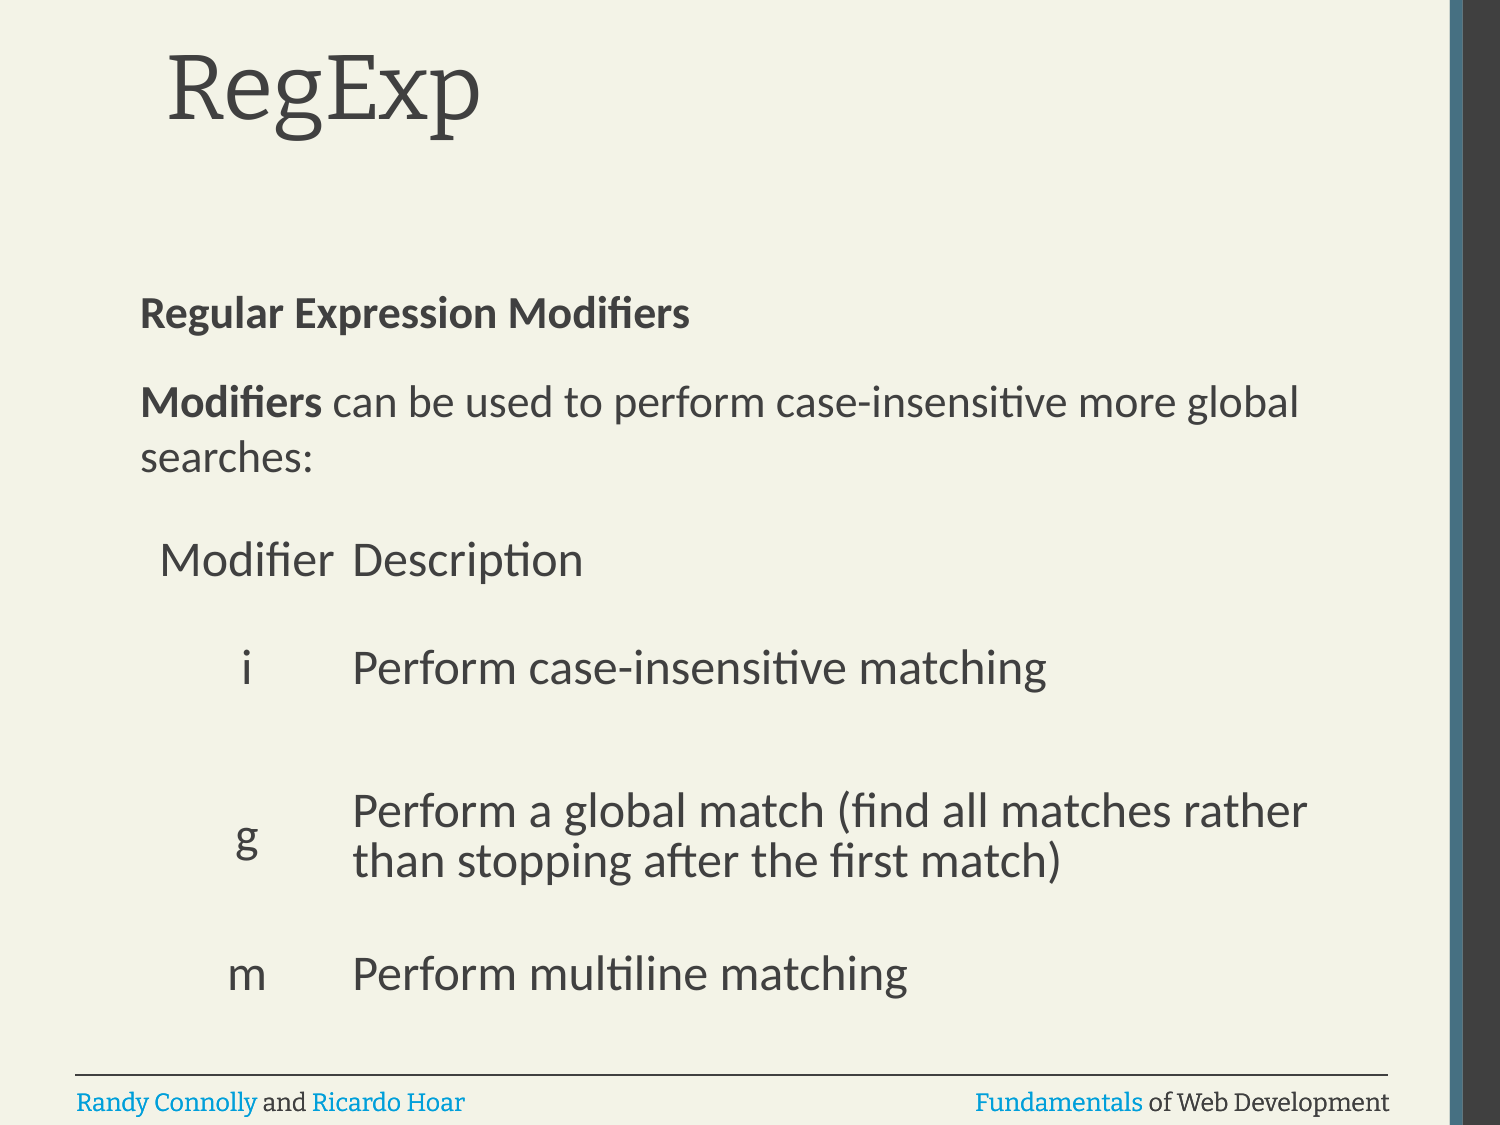

# RegExp
Regular Expression Modifiers
Modifiers can be used to perform case-insensitive more global searches:
| Modifier | Description |
| --- | --- |
| i | Perform case-insensitive matching |
| g | Perform a global match (find all matches rather than stopping after the first match) |
| m | Perform multiline matching |